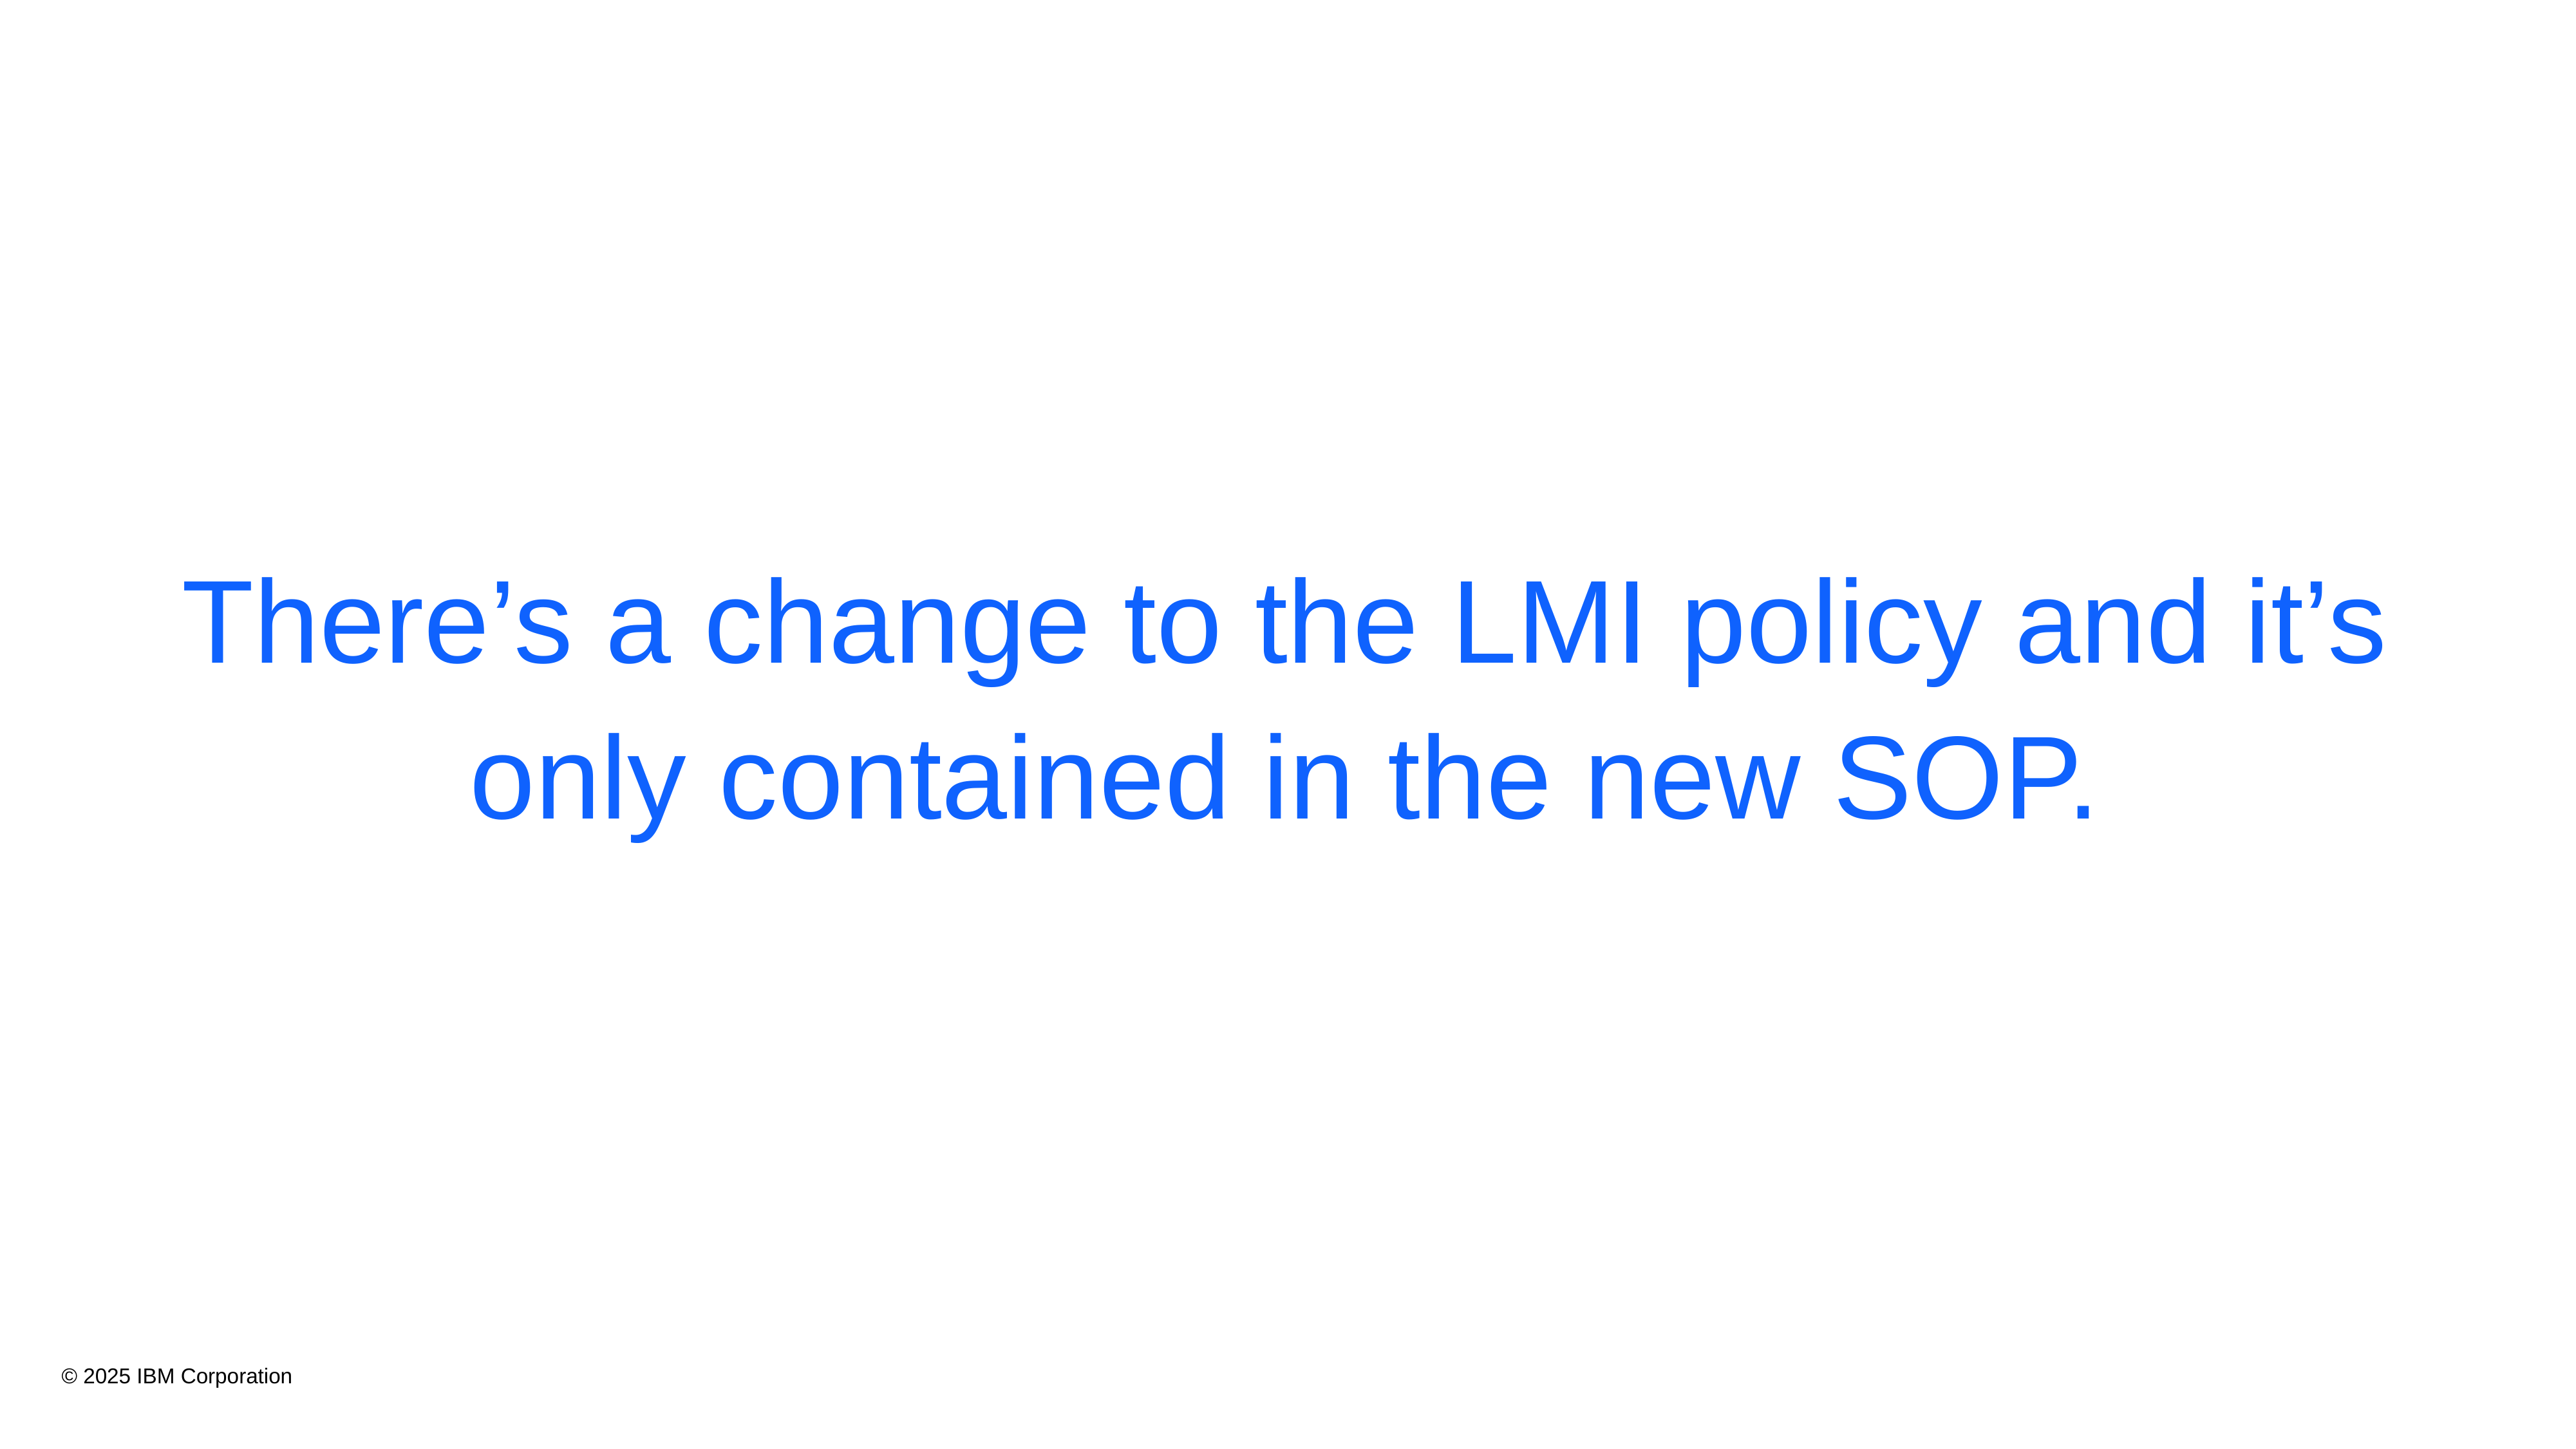

There’s a change to the LMI policy and it’s only contained in the new SOP.

© 2025 IBM Corporation